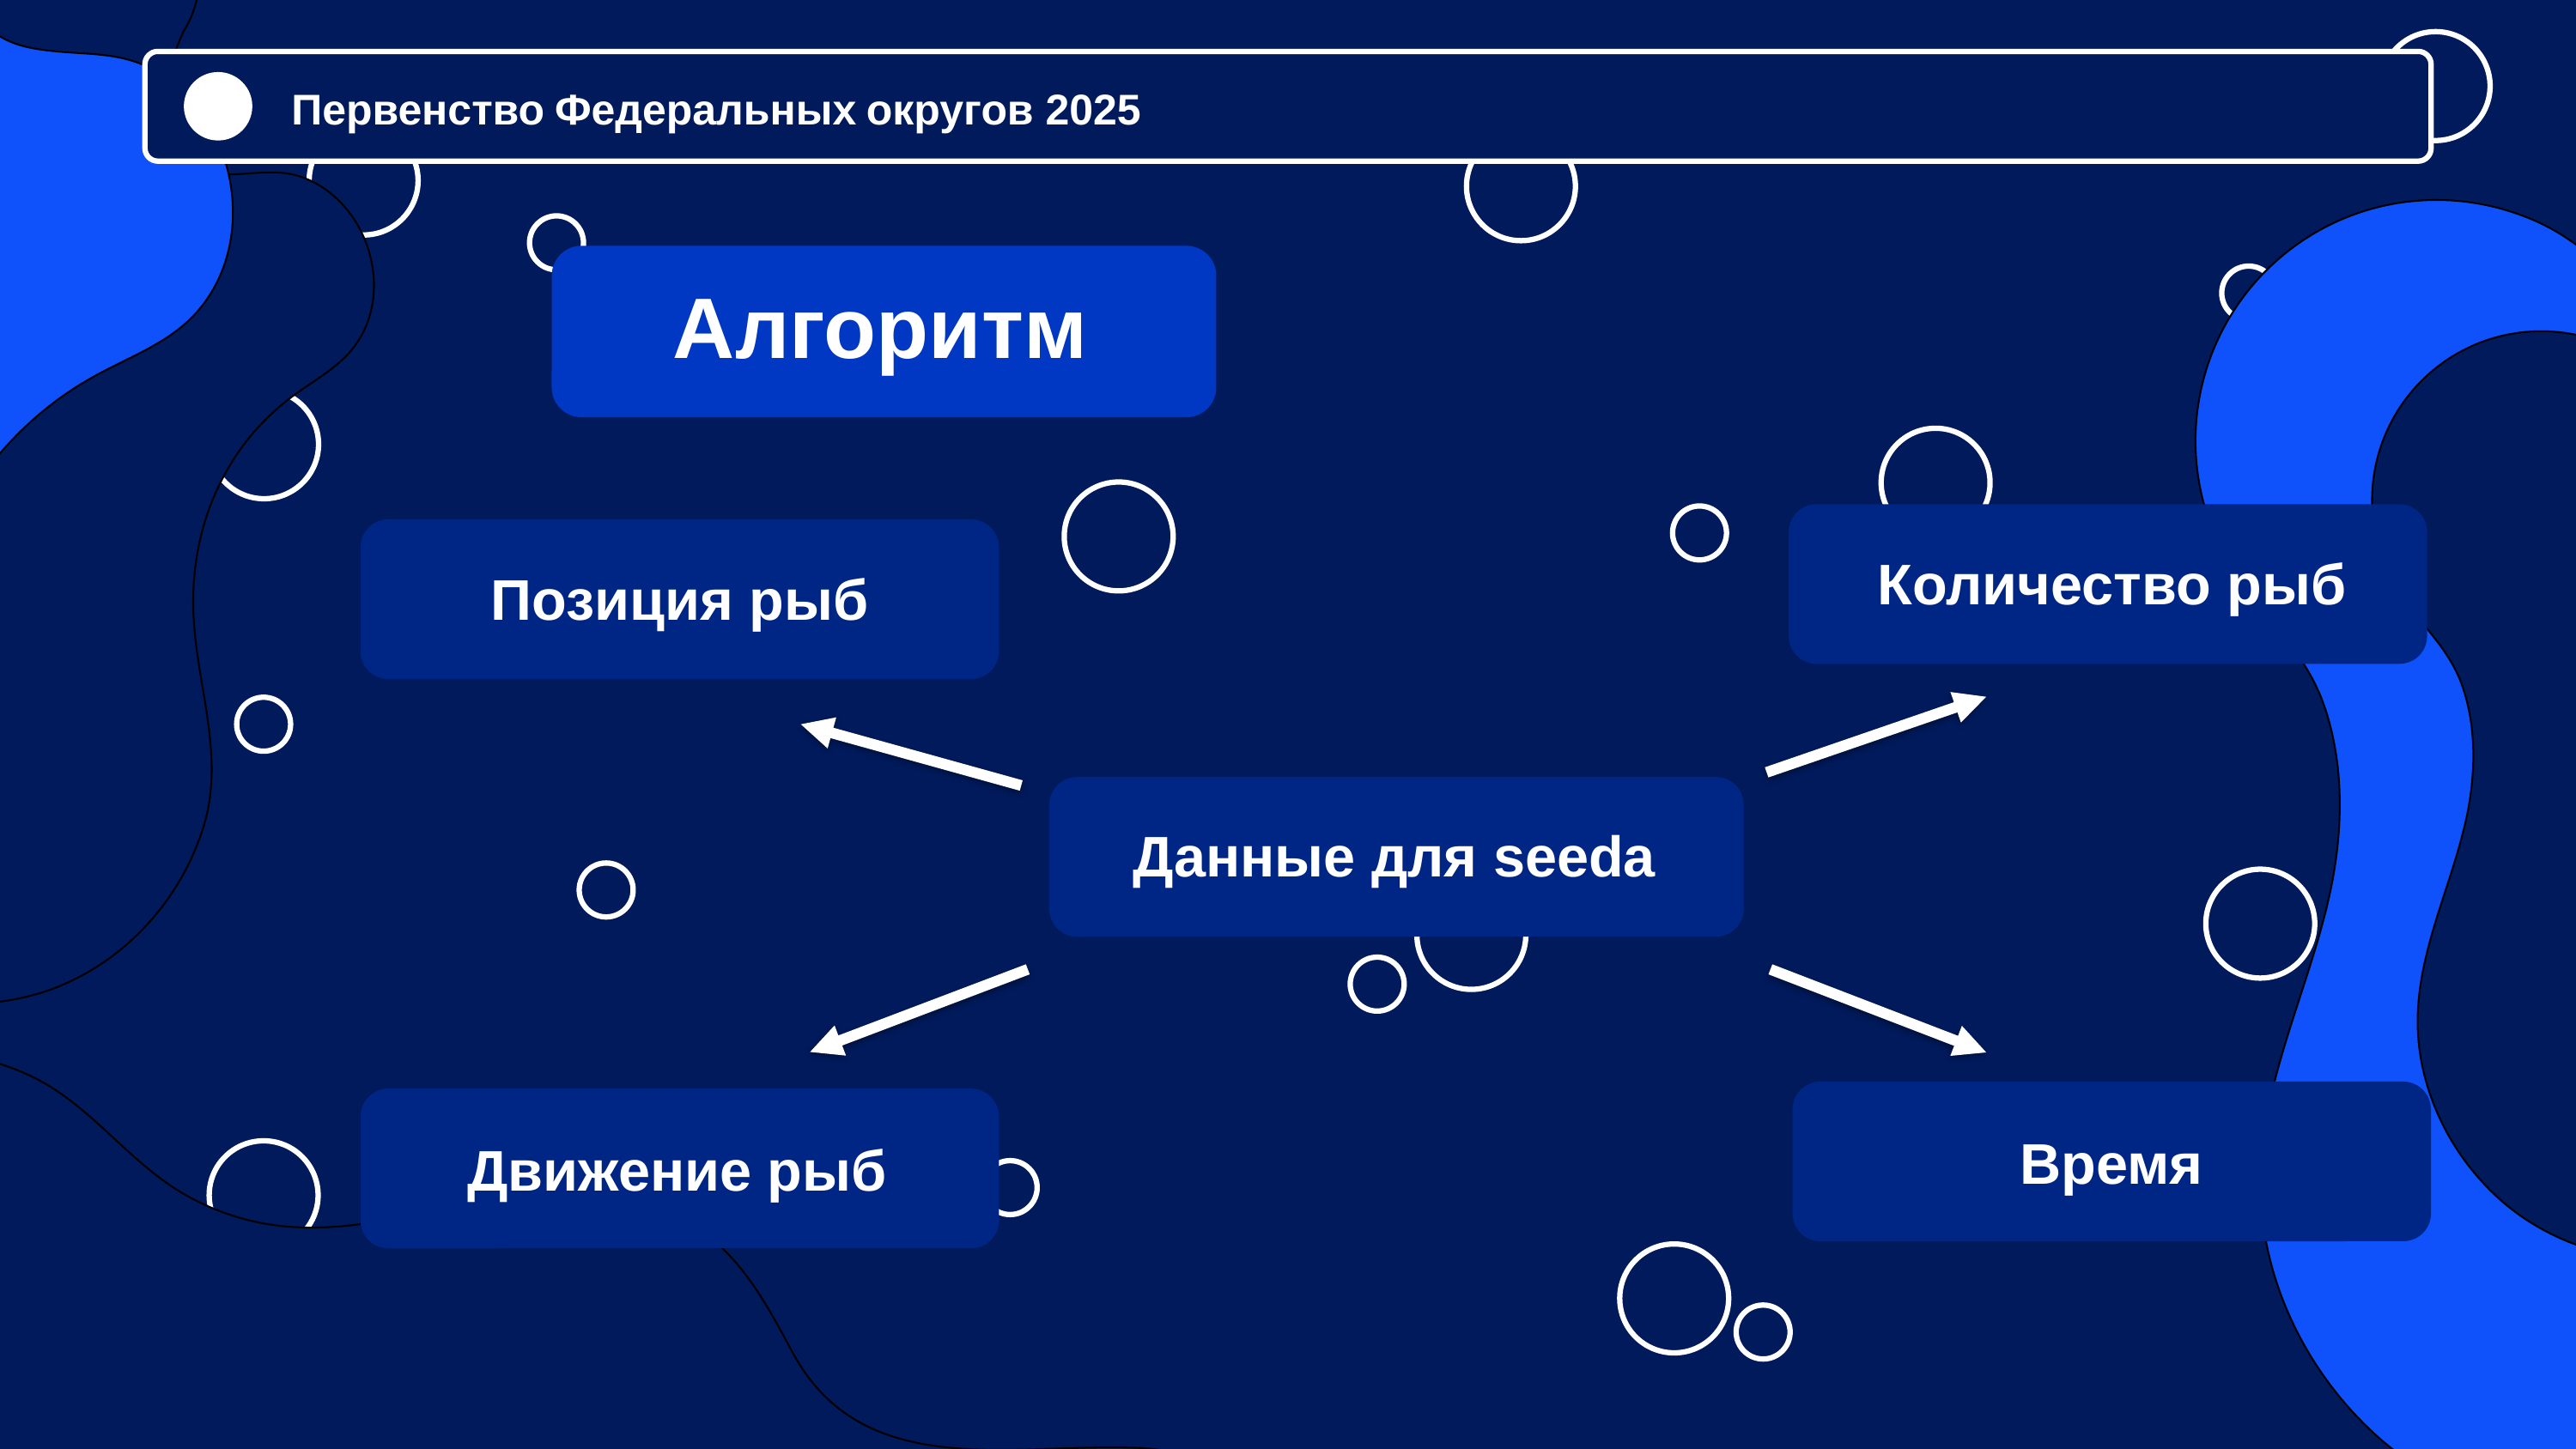

Первенство Федеральных округов 2025

Алгоритм

Количество рыб
Позиция рыб

Данные для seeda

Время
Движение рыб